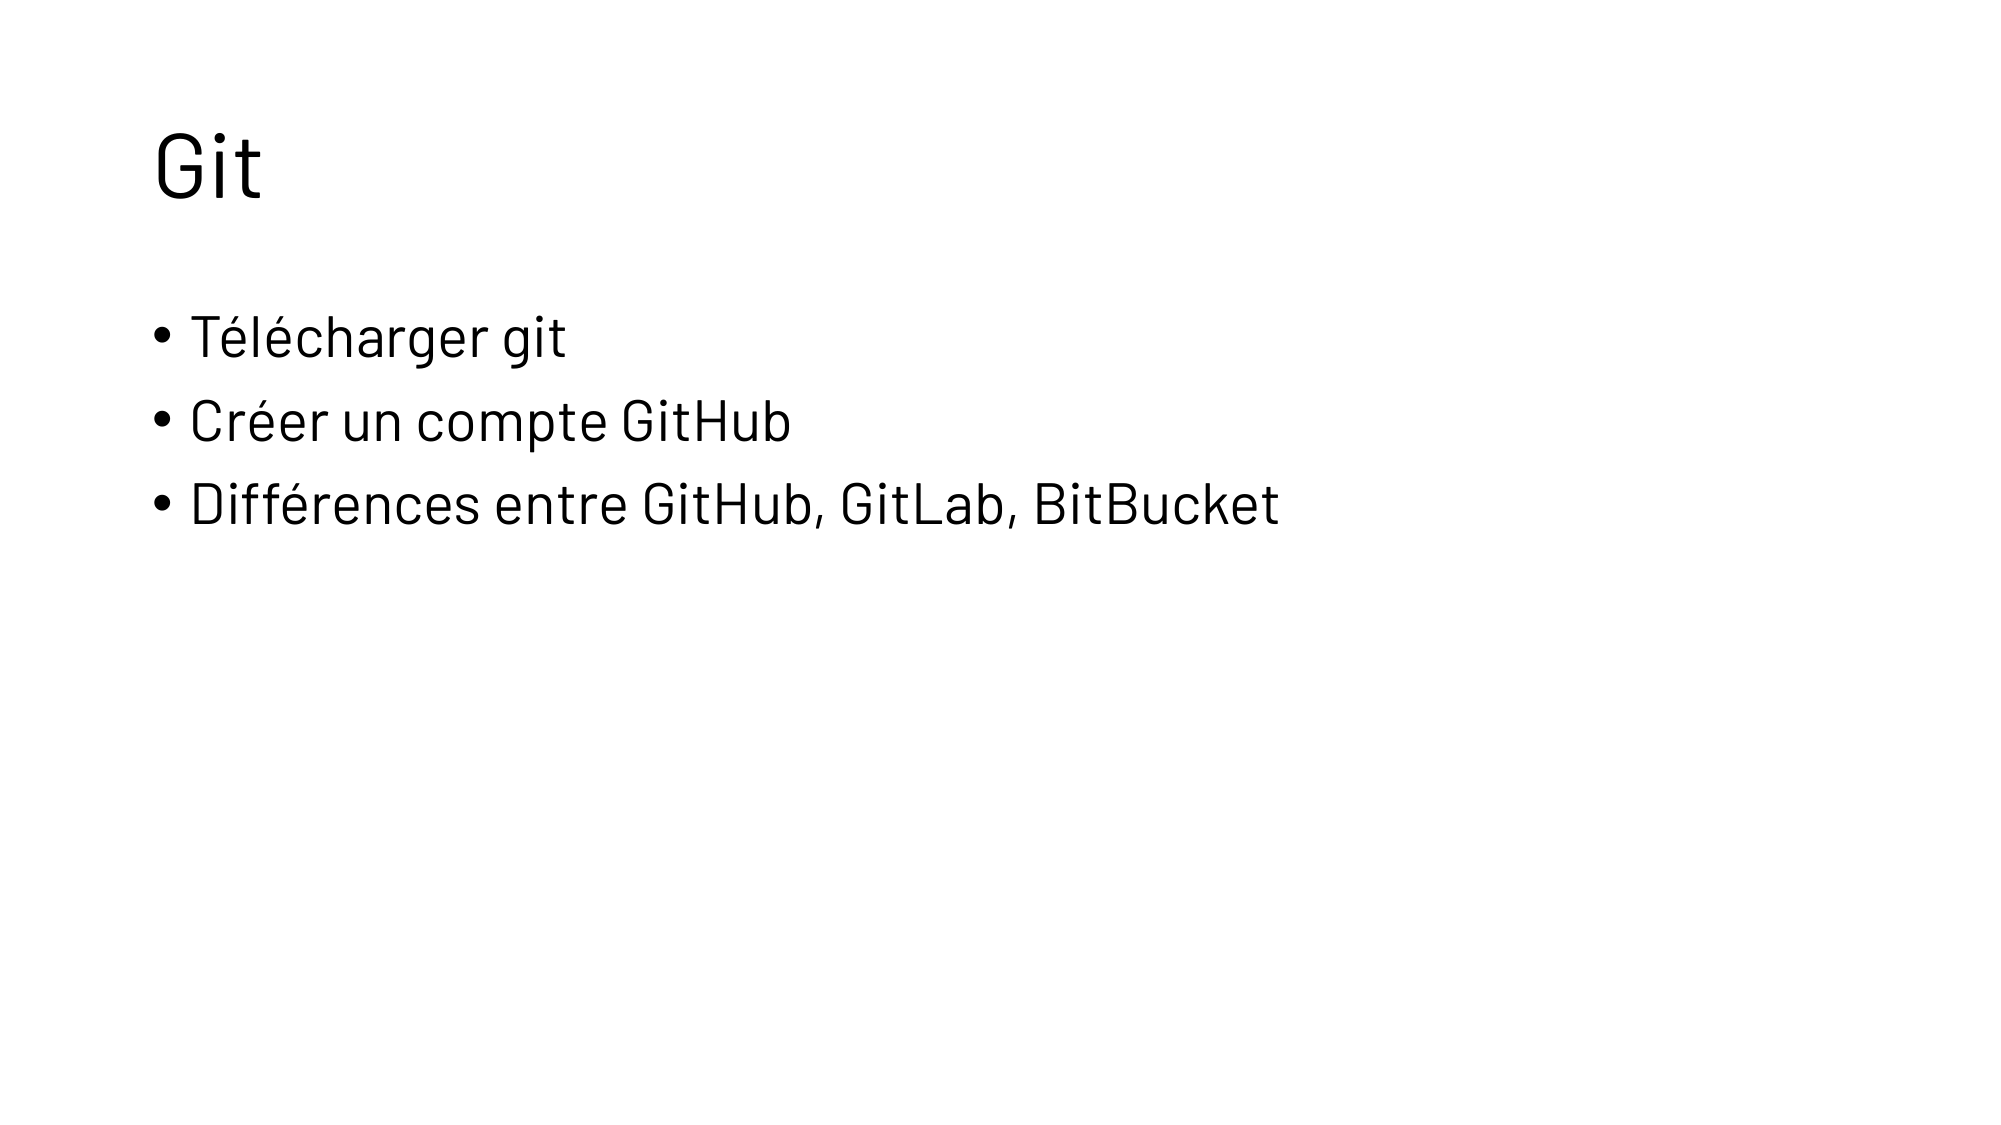

# Git
Télécharger git
Créer un compte GitHub
Différences entre GitHub, GitLab, BitBucket